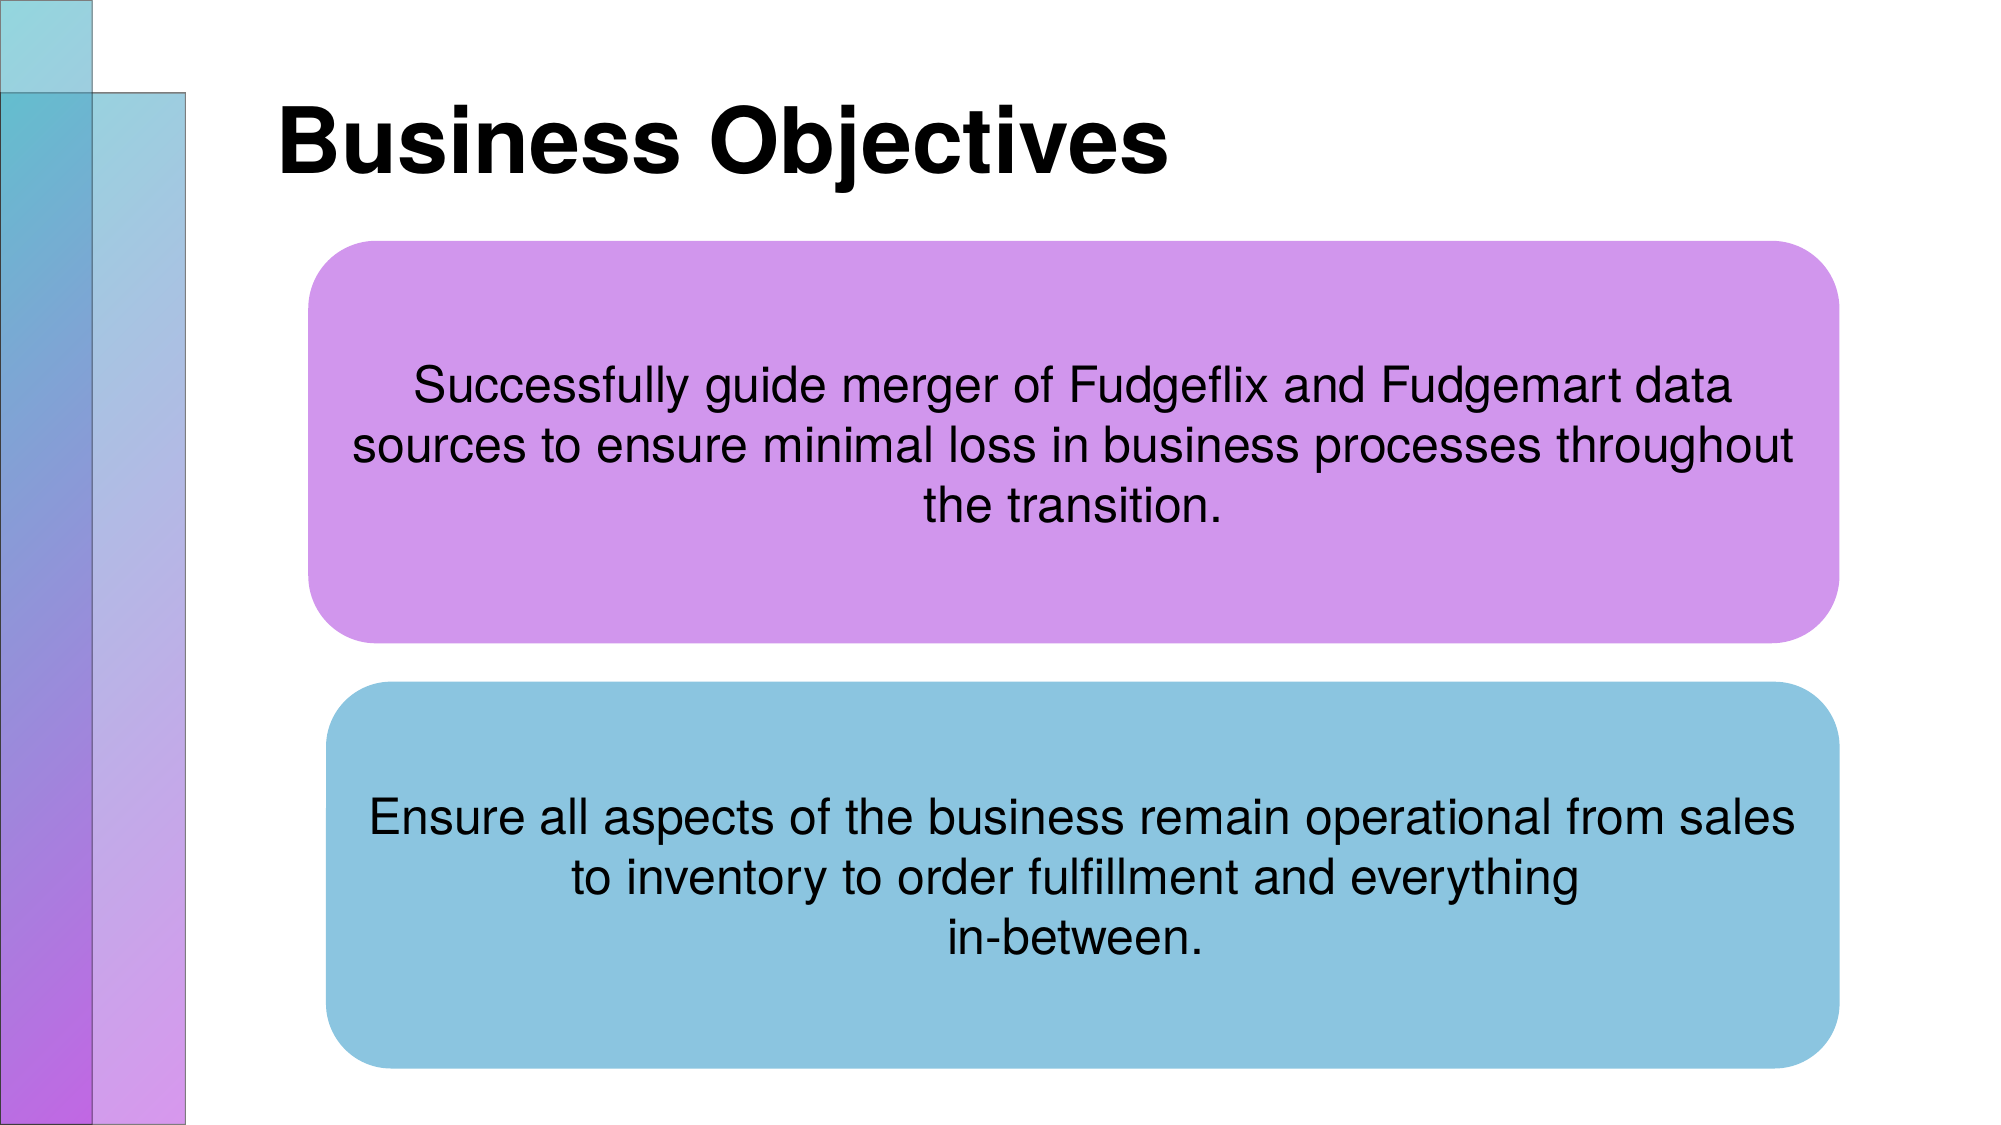

# Business Objectives
Successfully guide merger of Fudgeflix and Fudgemart data sources to ensure minimal loss in business processes throughout the transition.
Ensure all aspects of the business remain operational from sales to inventory to order fulfillment and everything
in-between.